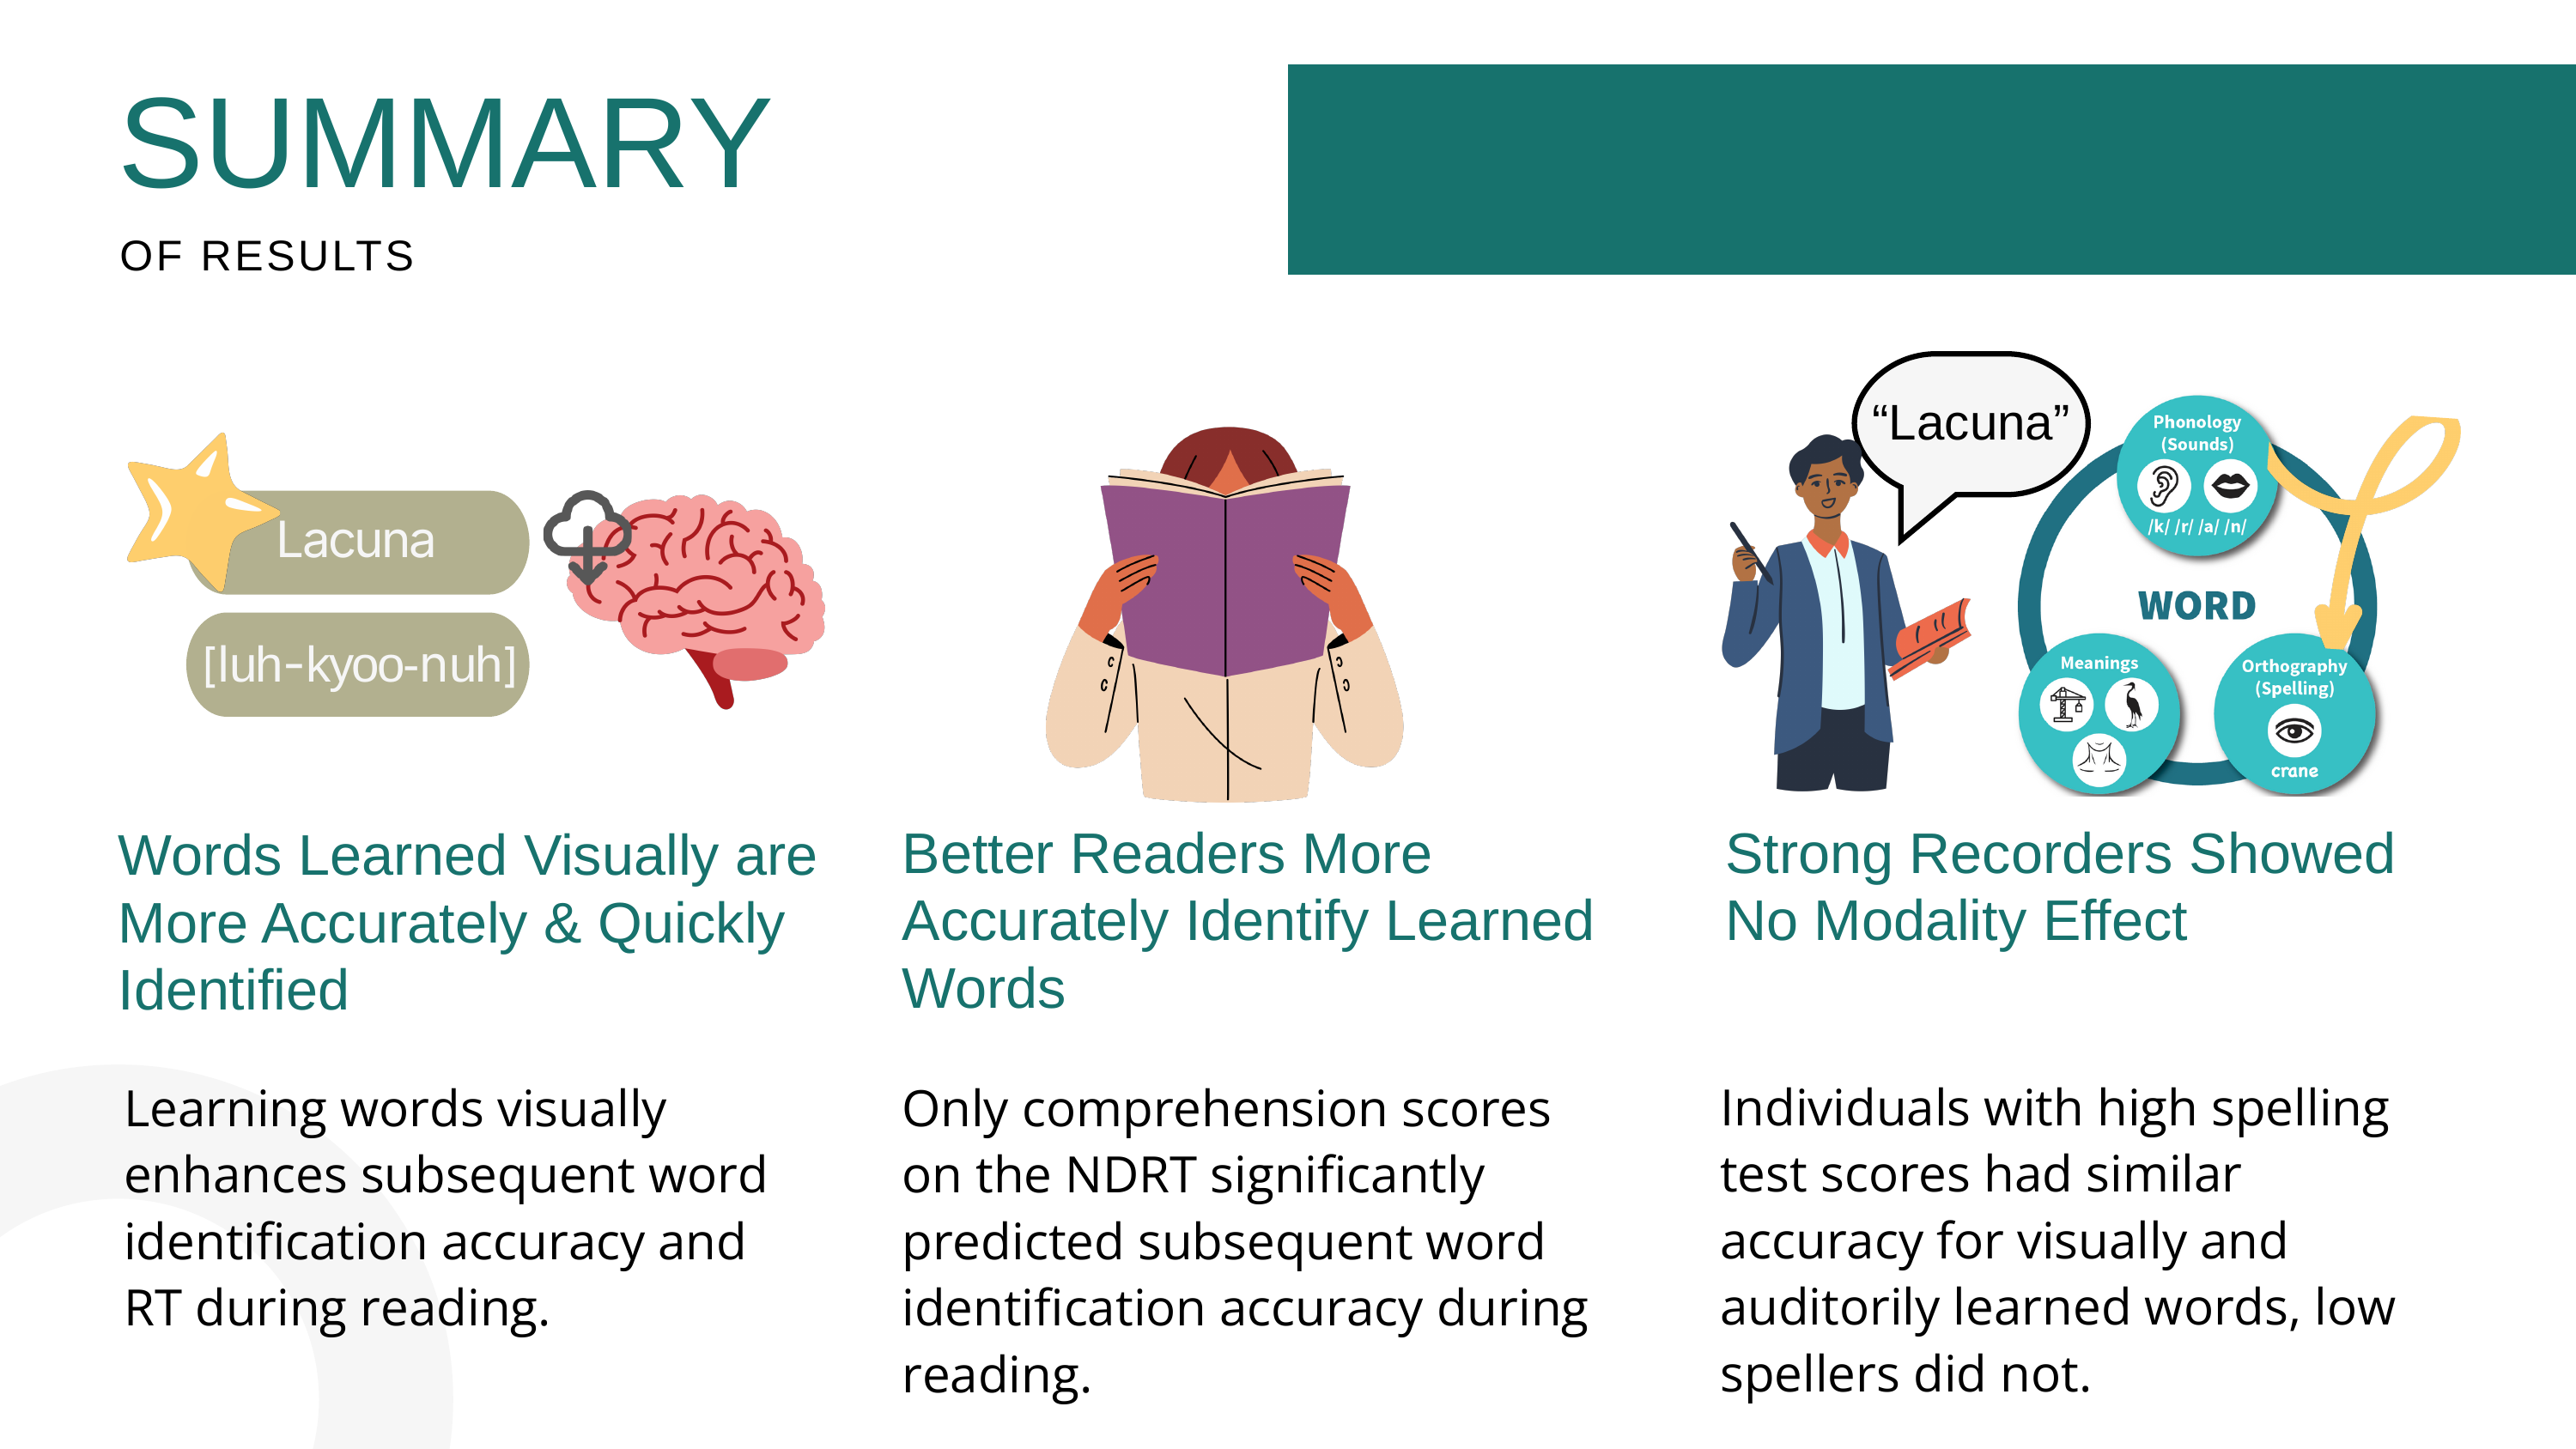

SUMMARY
OF RESULTS

“Lacuna”

Lacuna

[luh-kyoo-nuh]
Better Readers More Accurately Identify Learned Words
Strong Recorders Showed No Modality Effect
Words Learned Visually are More Accurately & Quickly Identified
Individuals with high spelling test scores had similar accuracy for visually and auditorily learned words, low spellers did not.
Learning words visually enhances subsequent word identification accuracy and RT during reading.
Only comprehension scores on the NDRT significantly predicted subsequent word identification accuracy during reading.